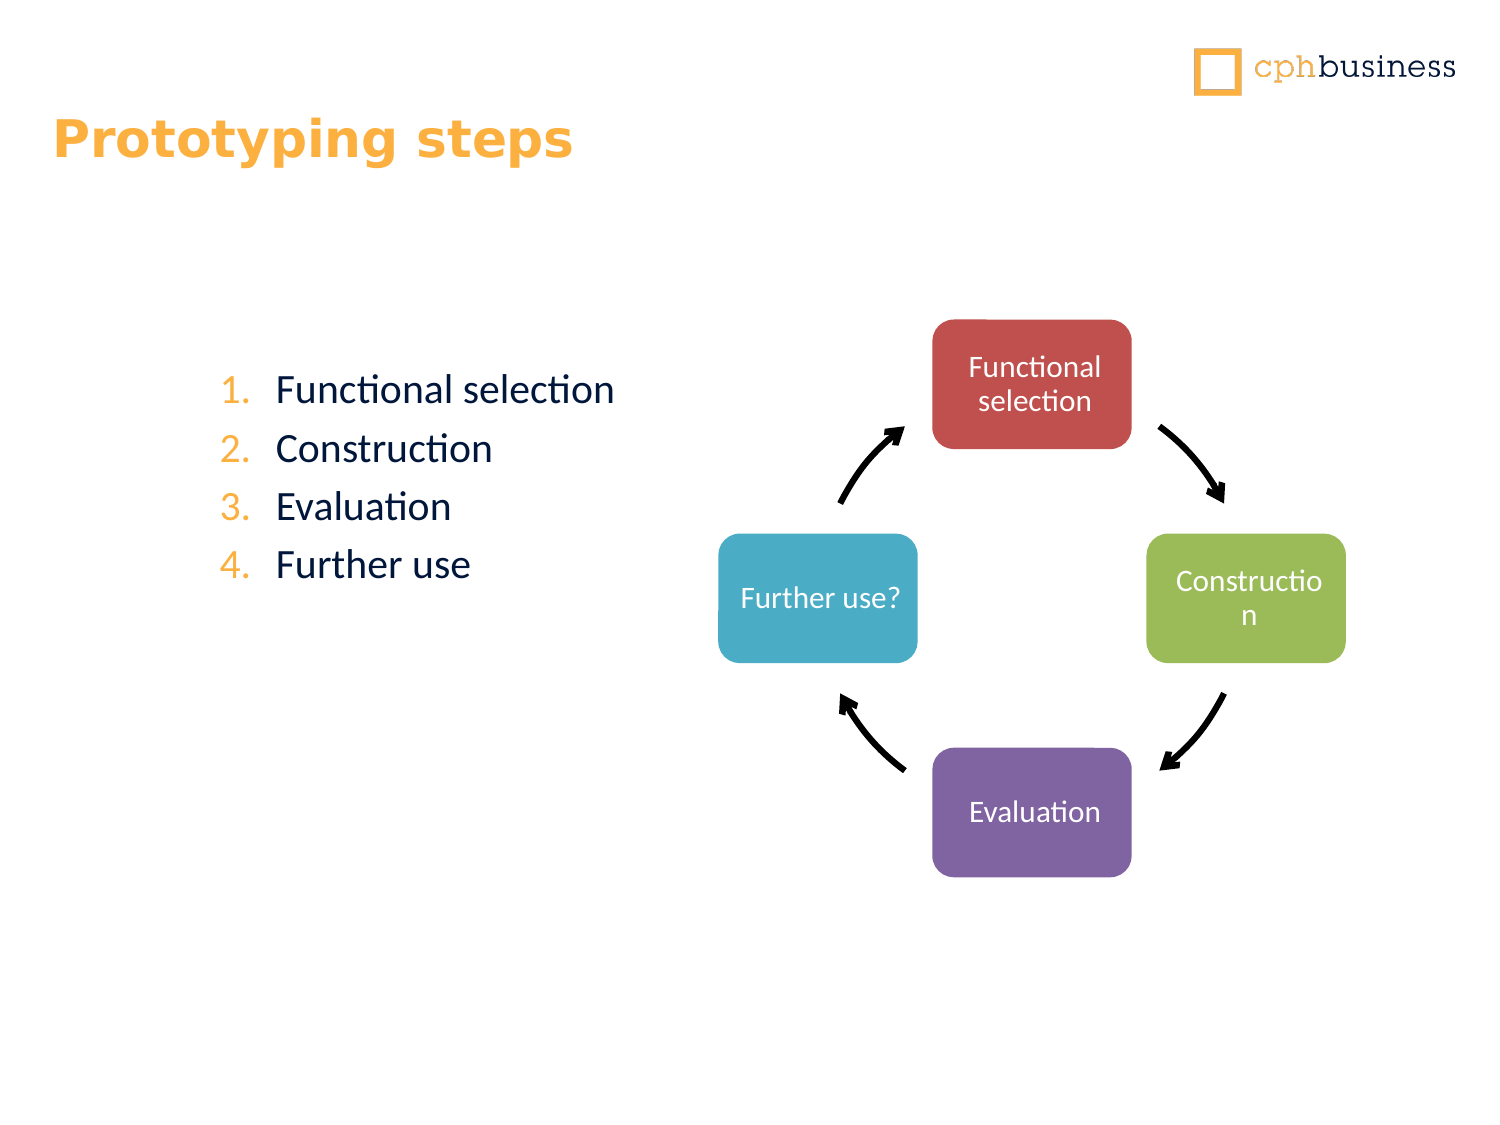

# Prototyping steps

Functional selection
Construction
Evaluation
Further use
Functional selection
Construction
Evaluation
Further use?